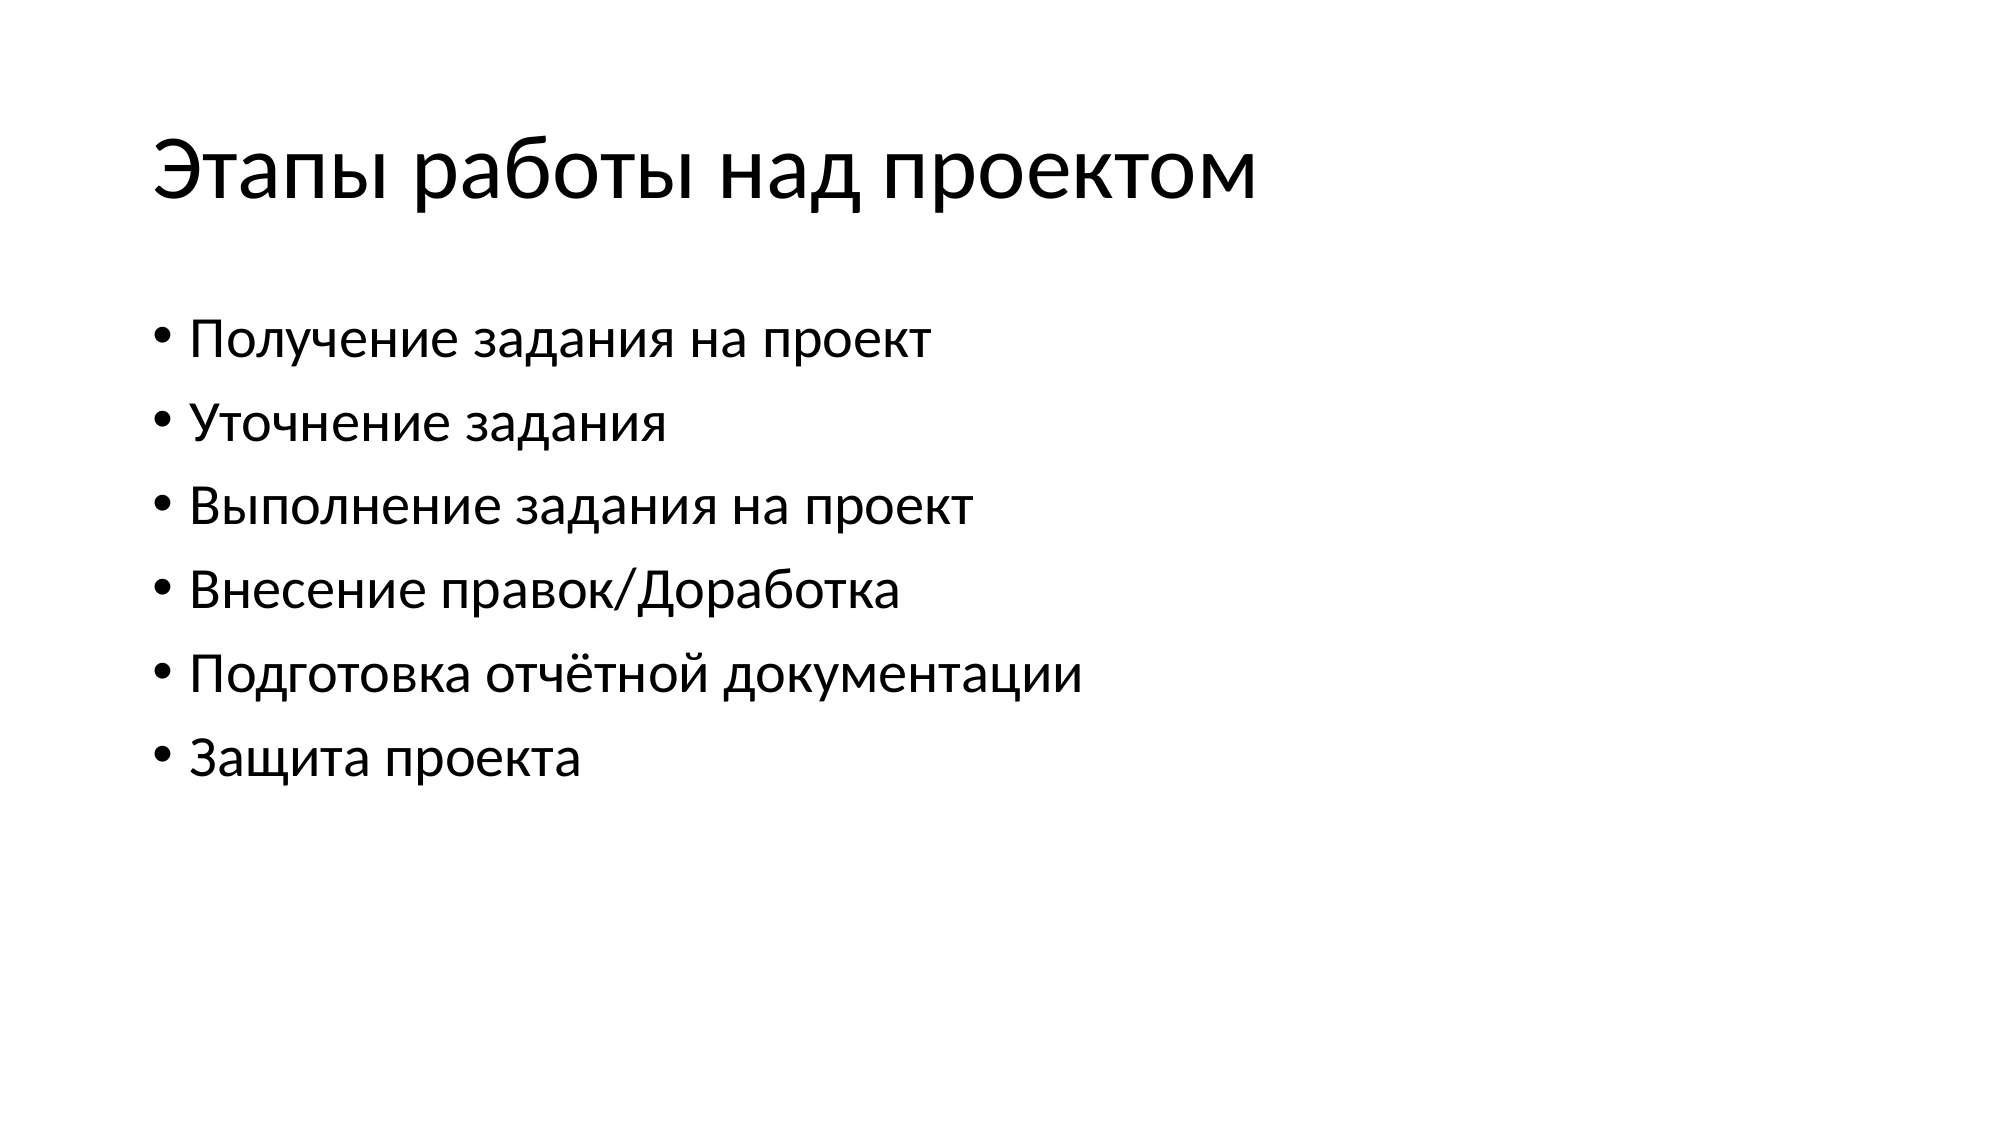

# Этапы работы над проектом
Получение задания на проект
Уточнение задания
Выполнение задания на проект
Внесение правок/Доработка
Подготовка отчётной документации
Защита проекта